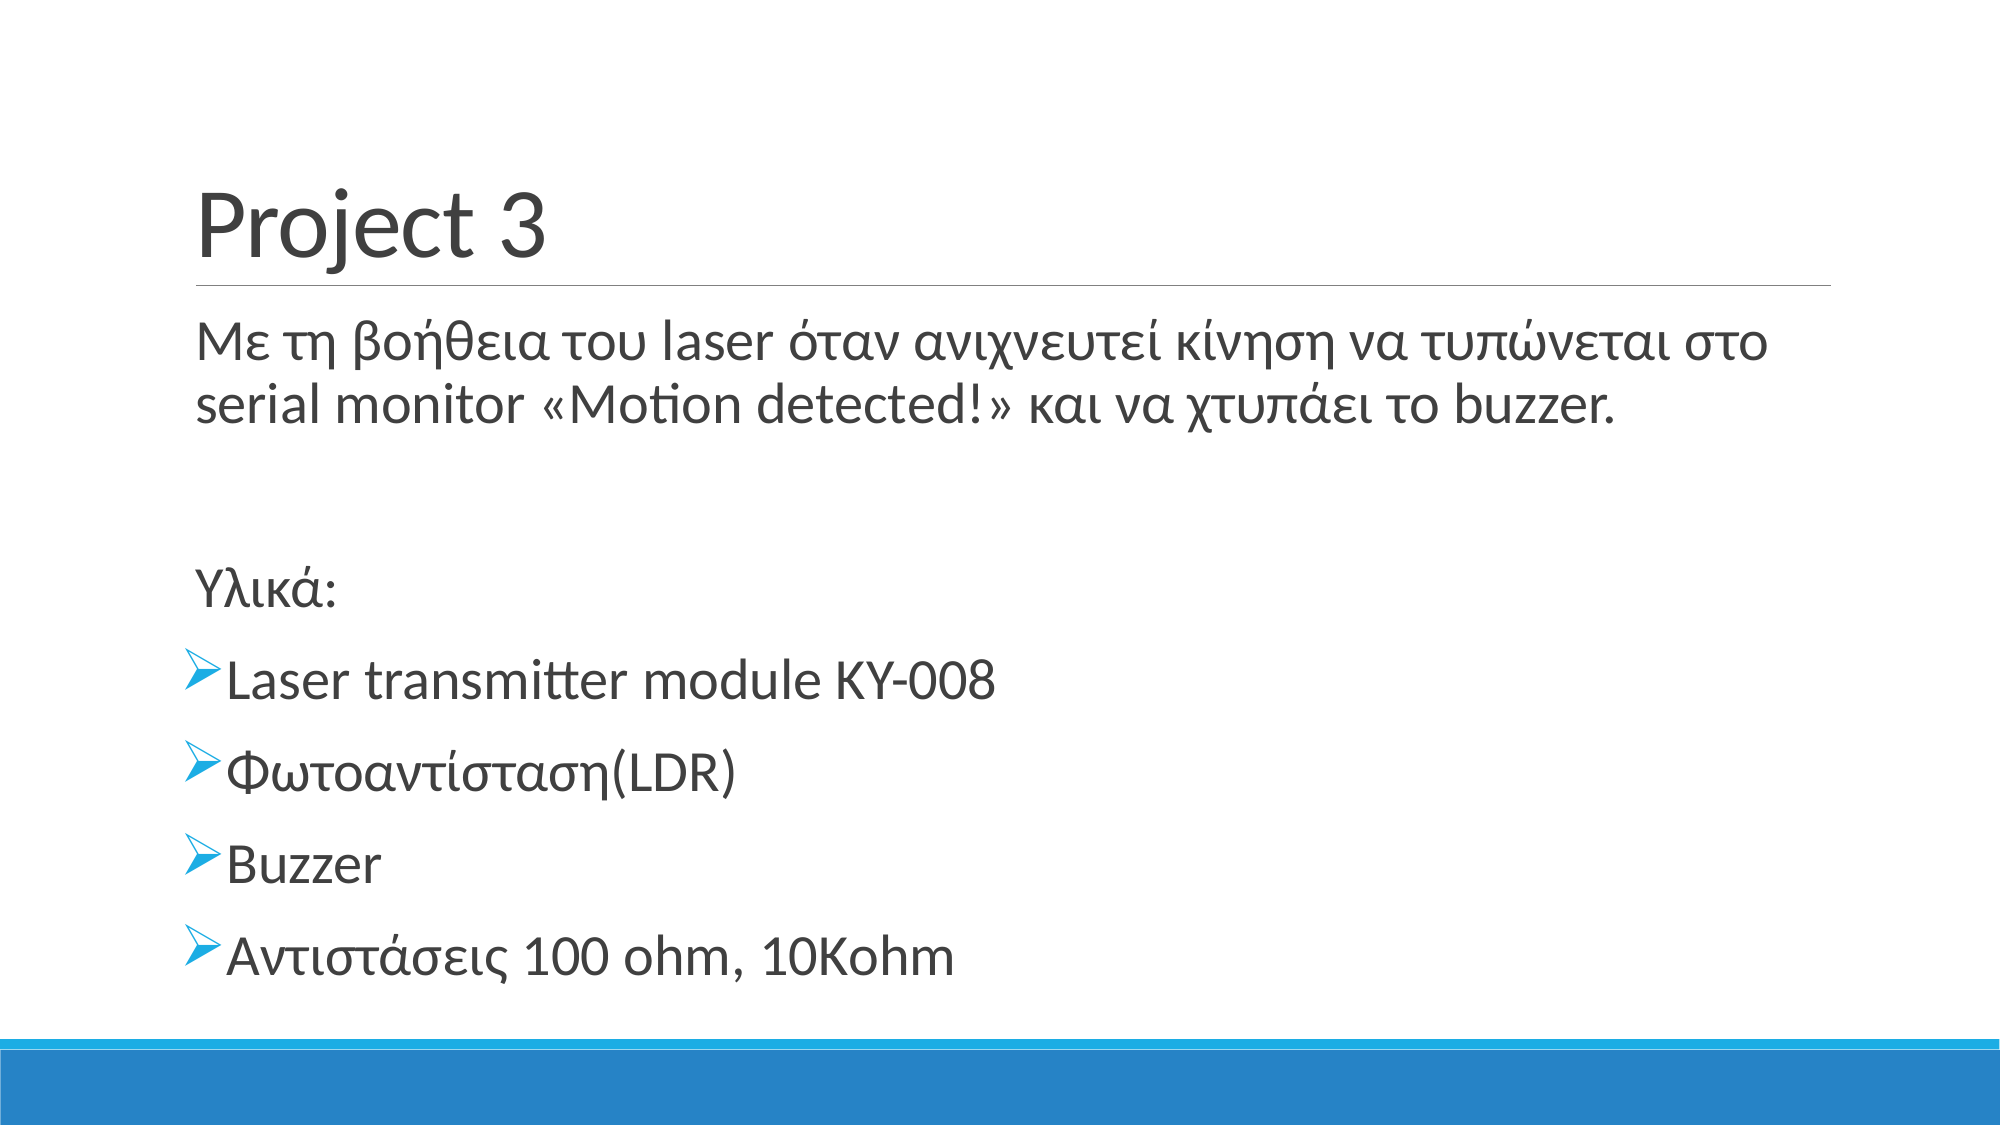

# Project 3
Με τη βοήθεια του laser όταν ανιχνευτεί κίνηση να τυπώνεται στο serial monitor «Motion detected!» και να χτυπάει το buzzer.

Υλικά:
Laser transmitter module KY-008
Φωτοαντίσταση(LDR)
Buzzer
Αντιστάσεις 100 ohm, 10Κohm